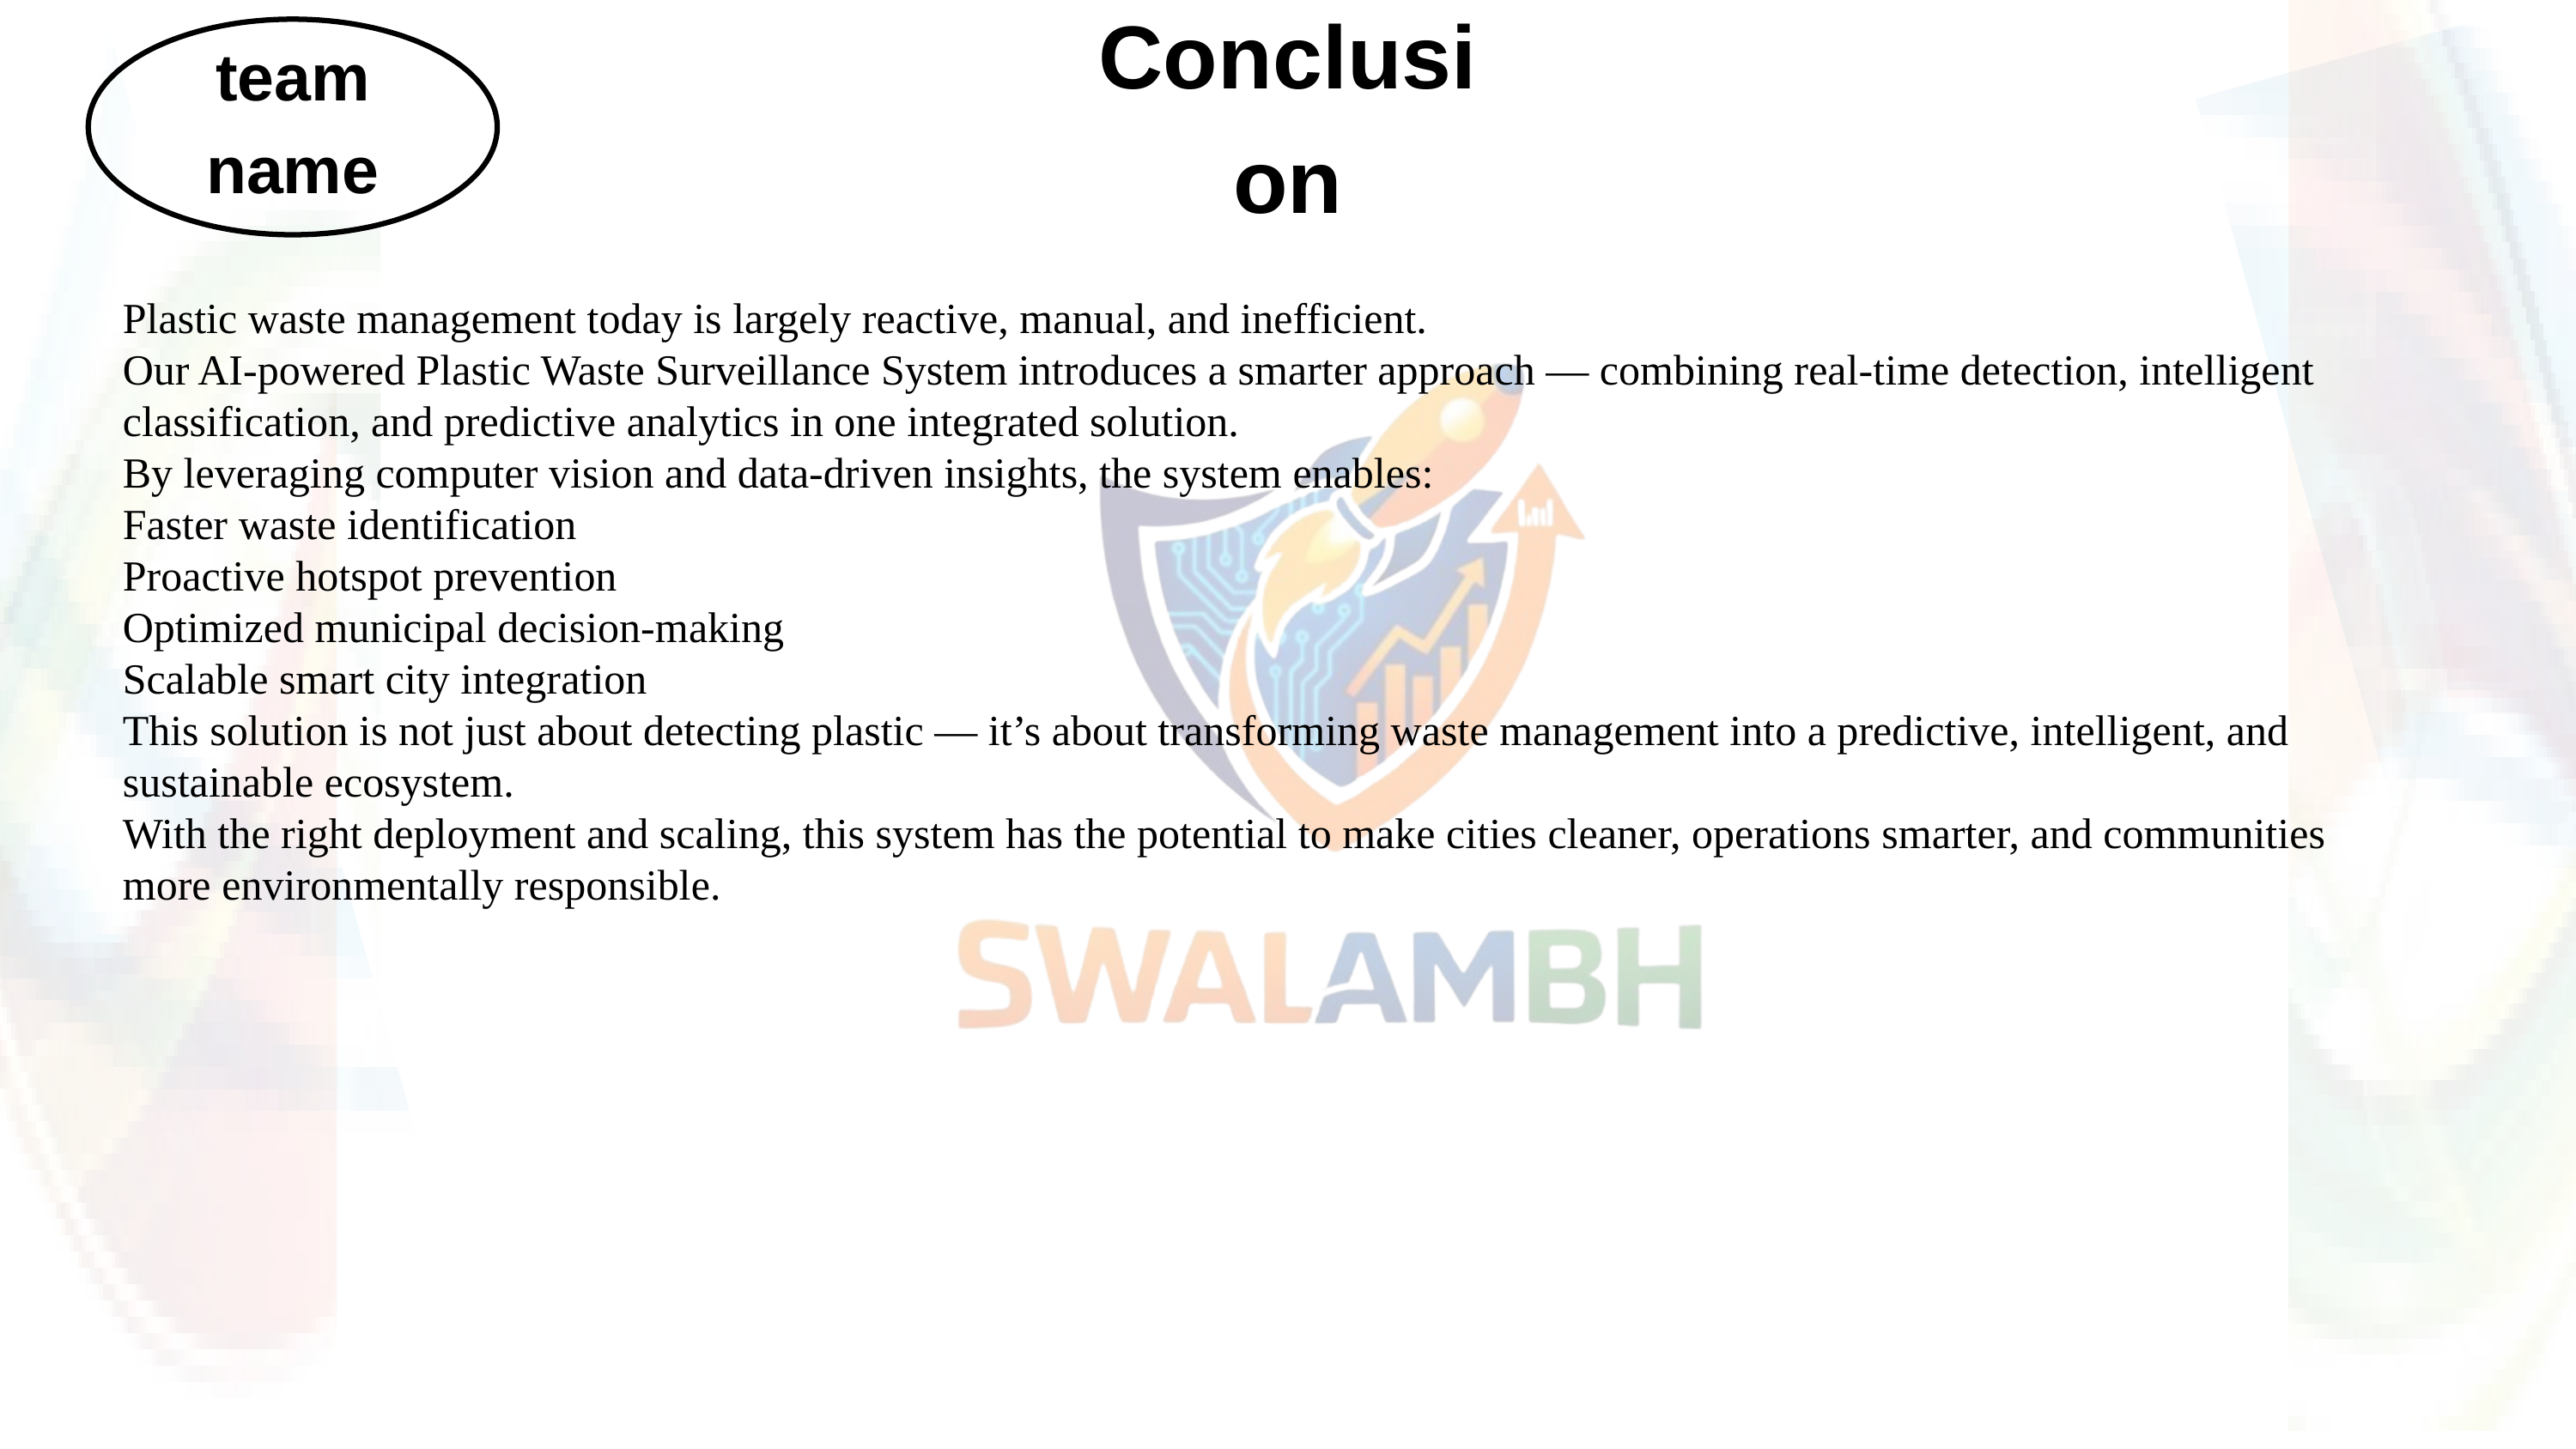

team name

Conclusion
Plastic waste management today is largely reactive, manual, and inefficient.
Our AI-powered Plastic Waste Surveillance System introduces a smarter approach — combining real-time detection, intelligent classification, and predictive analytics in one integrated solution.
By leveraging computer vision and data-driven insights, the system enables:
Faster waste identification
Proactive hotspot prevention
Optimized municipal decision-making
Scalable smart city integration
This solution is not just about detecting plastic — it’s about transforming waste management into a predictive, intelligent, and sustainable ecosystem.
With the right deployment and scaling, this system has the potential to make cities cleaner, operations smarter, and communities more environmentally responsible.